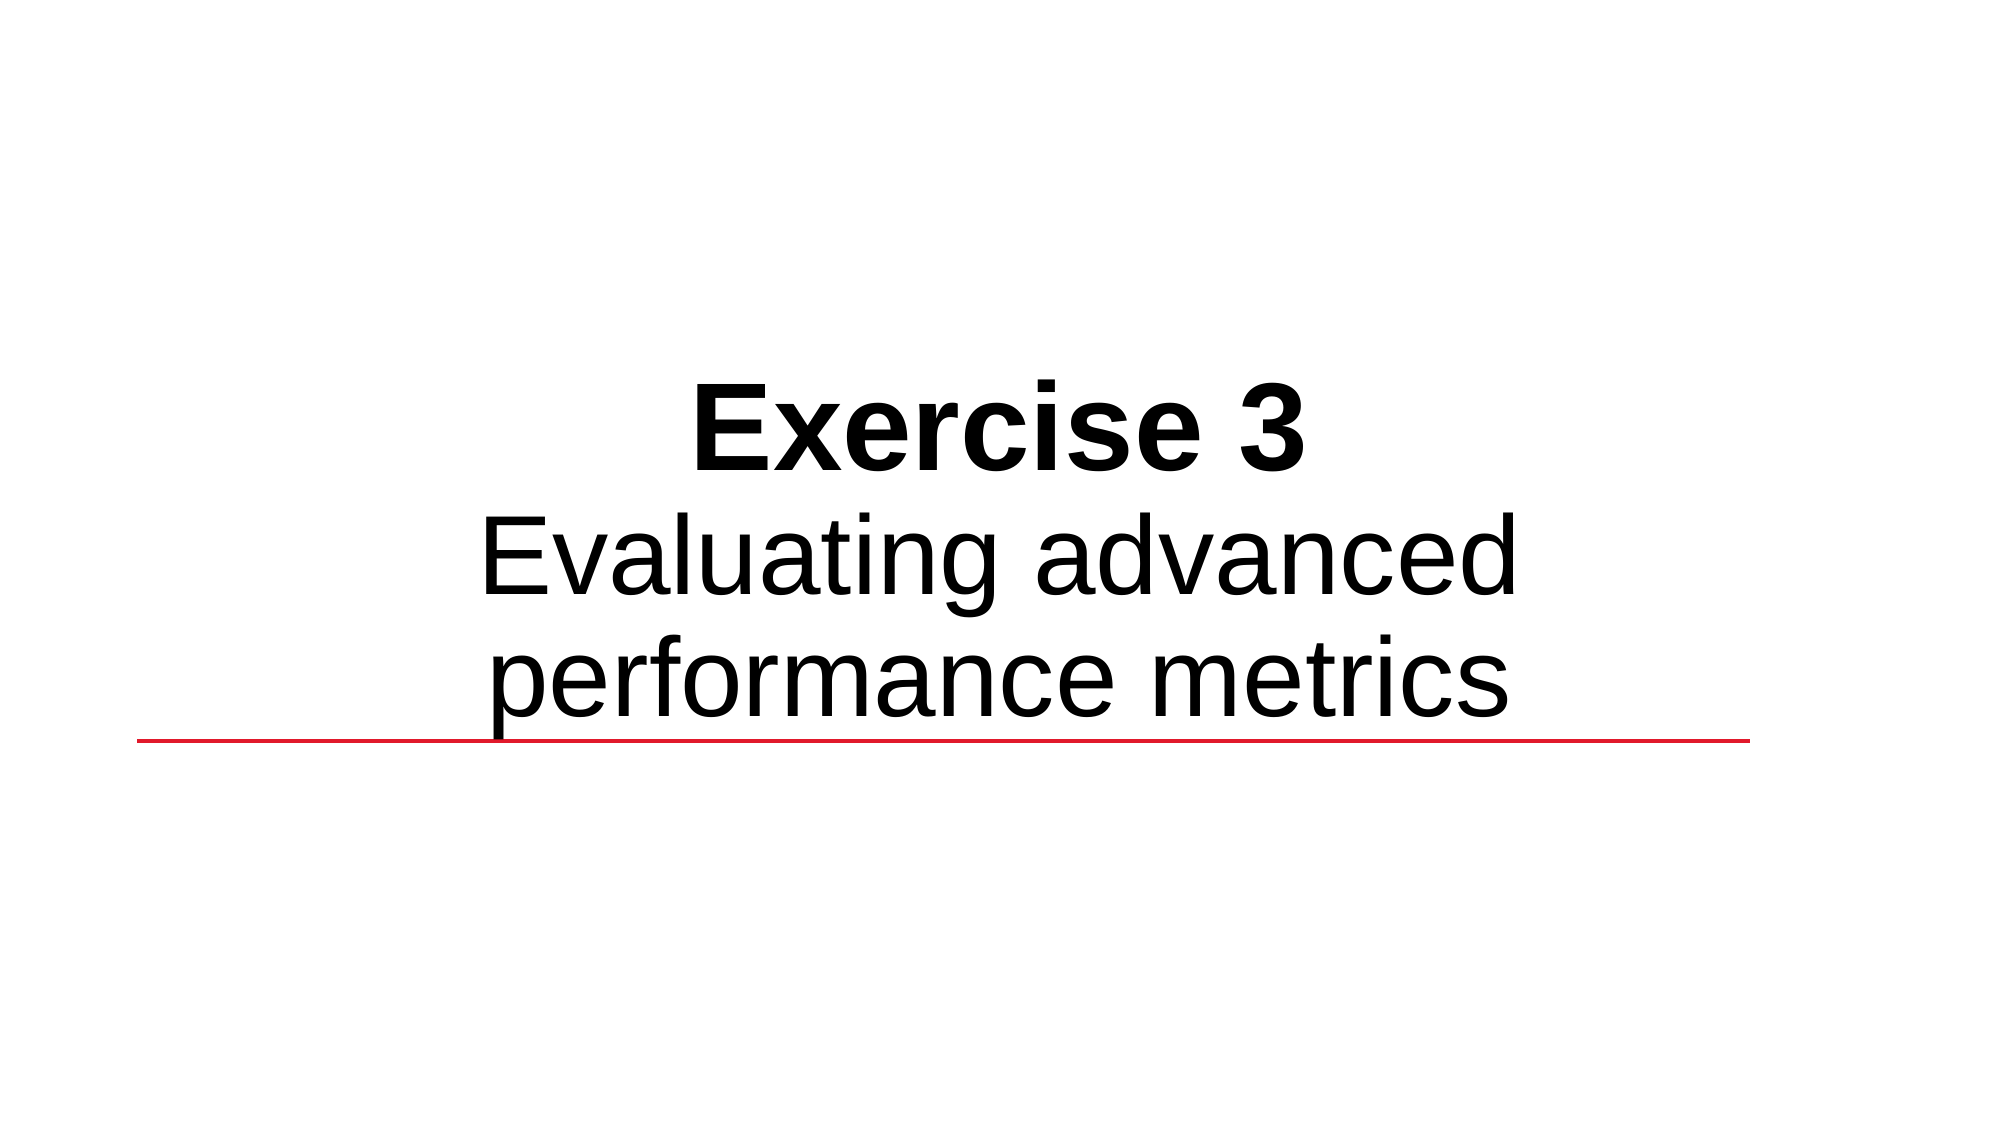

# Exercise 3 Evaluating advanced performance metrics